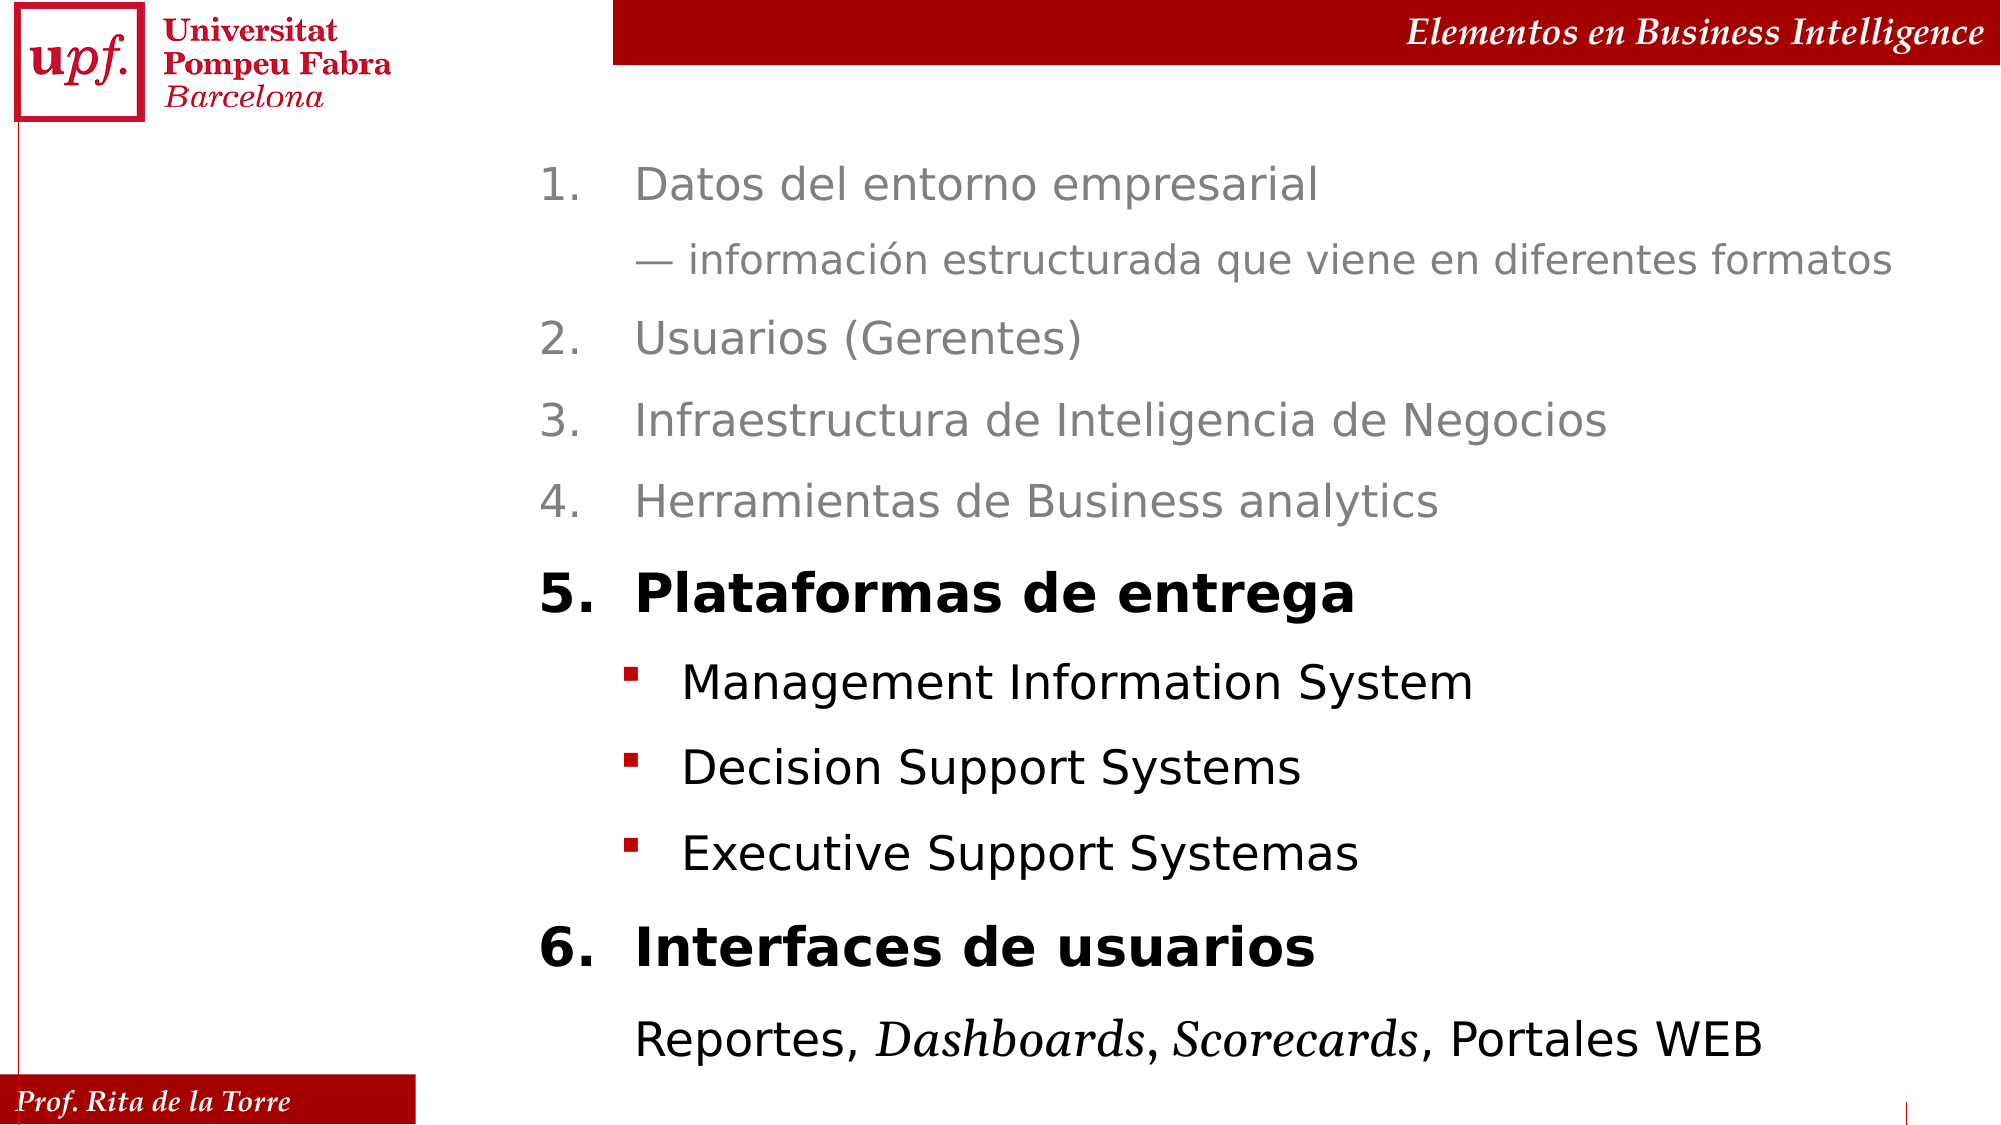

# Elementos en Business Intelligence
Datos del entorno empresarial
— información estructurada que viene en diferentes formatos
Usuarios (Gerentes)
Infraestructura de Inteligencia de Negocios
Herramientas de Business analytics
Plataformas de entrega
Management Information System
Decision Support Systems
Executive Support Systemas
Interfaces de usuarios
Reportes, Dashboards, Scorecards, Portales WEB